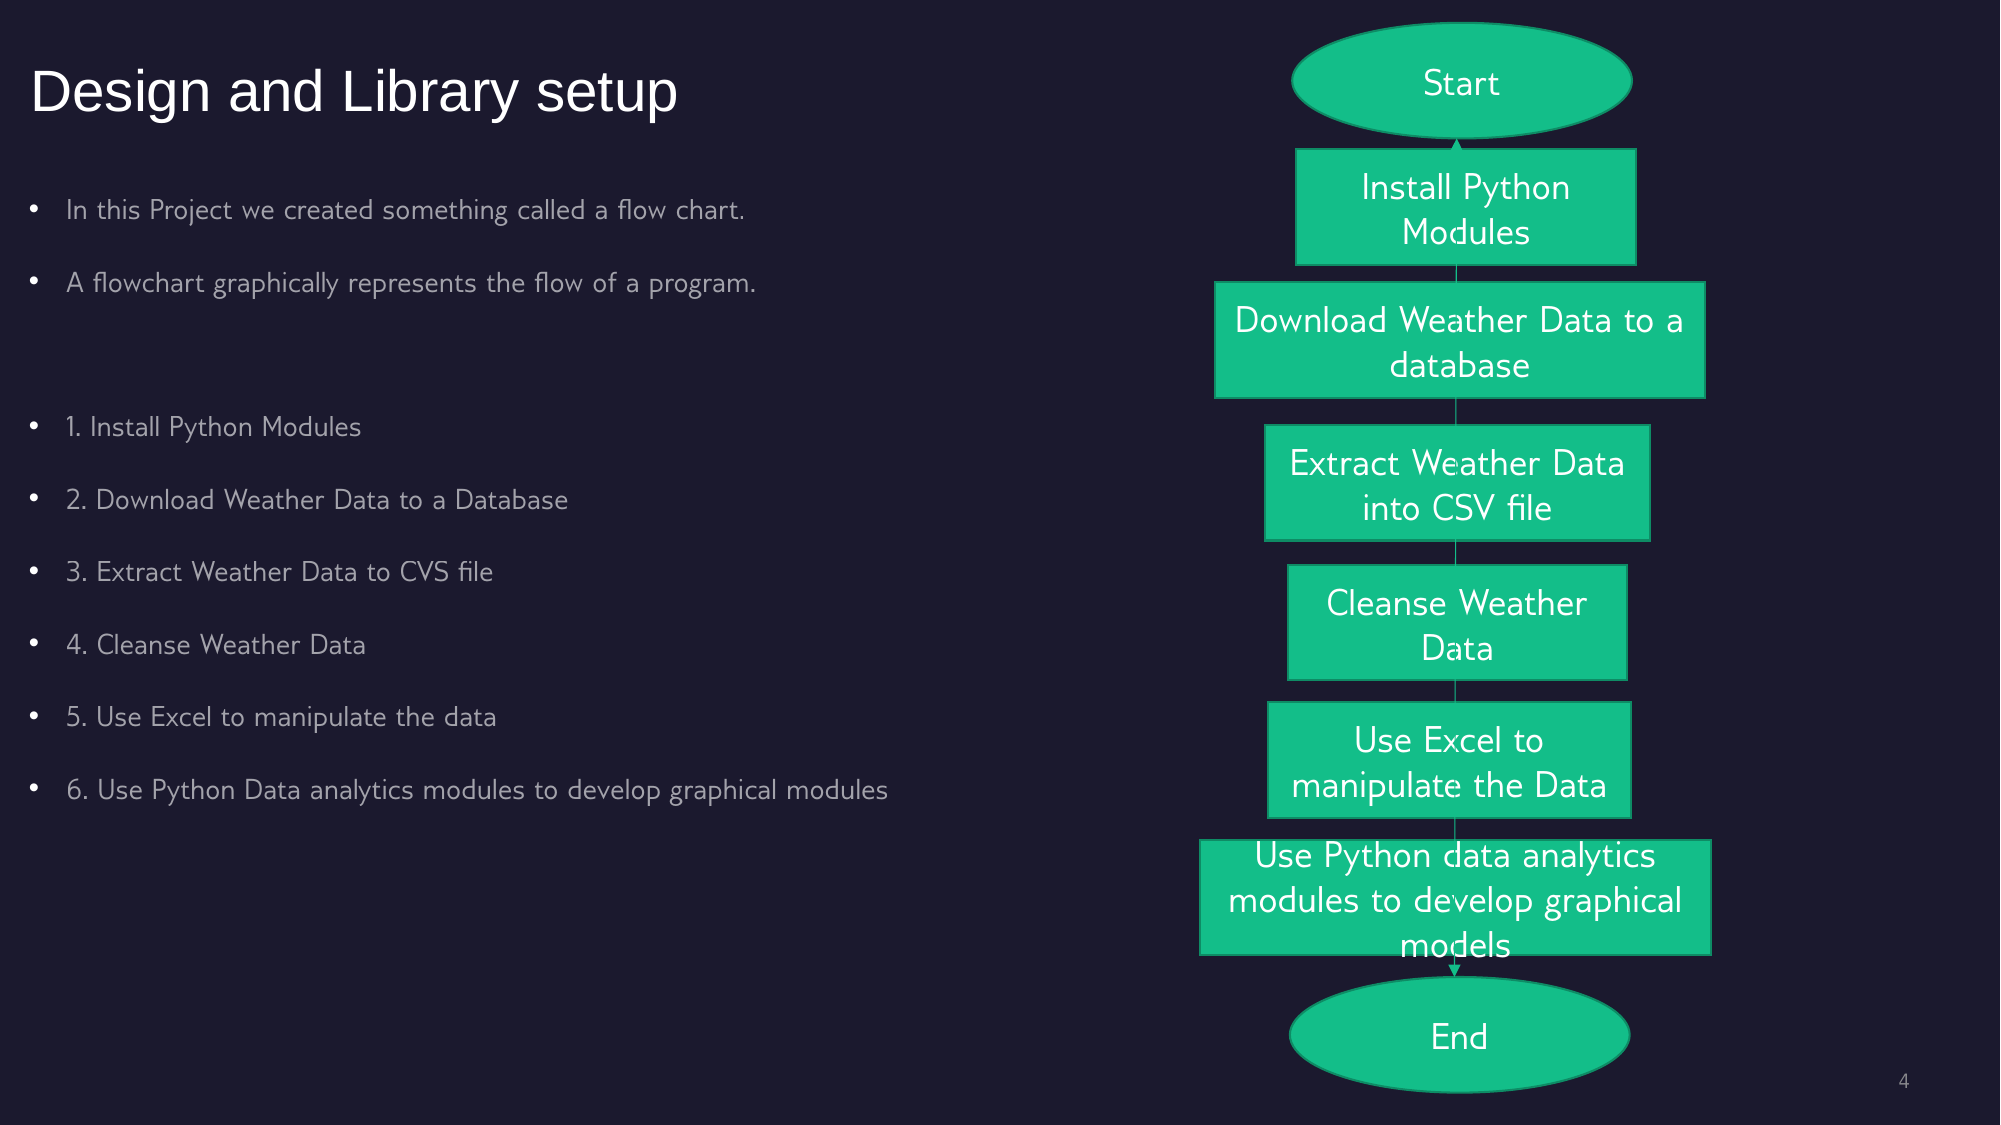

Start
# Design and Library setup
Install Python Modules
In this Project we created something called a flow chart.
A flowchart graphically represents the flow of a program.

1. Install Python Modules
2. Download Weather Data to a Database
3. Extract Weather Data to CVS file
4. Cleanse Weather Data
5. Use Excel to manipulate the data
6. Use Python Data analytics modules to develop graphical modules
Download Weather Data to a database
Extract Weather Data into CSV file
Cleanse Weather Data
Use Excel to manipulate the Data
Use Python data analytics modules to develop graphical models
End
4